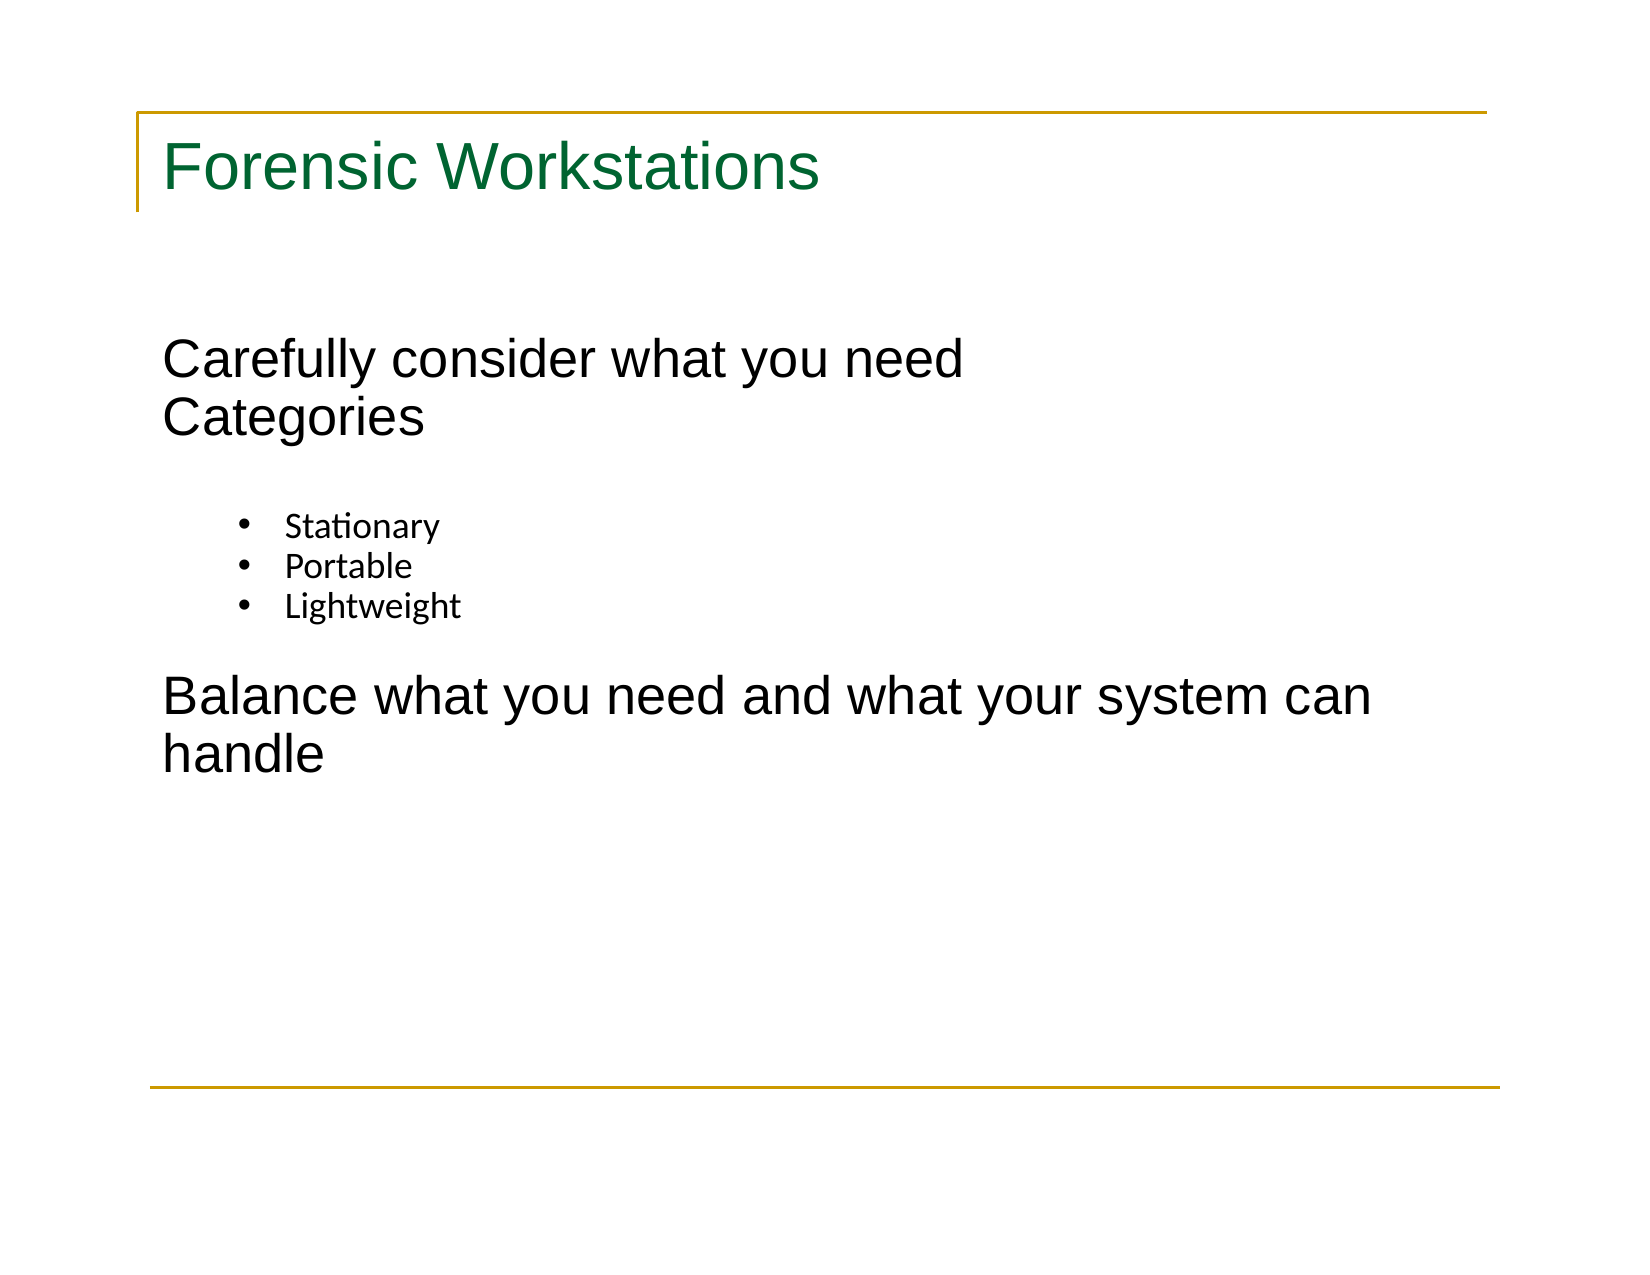

# Forensic Workstations
Carefully consider what you need
Categories

Stationary
Portable
Lightweight

Balance what you need and what your system can handle